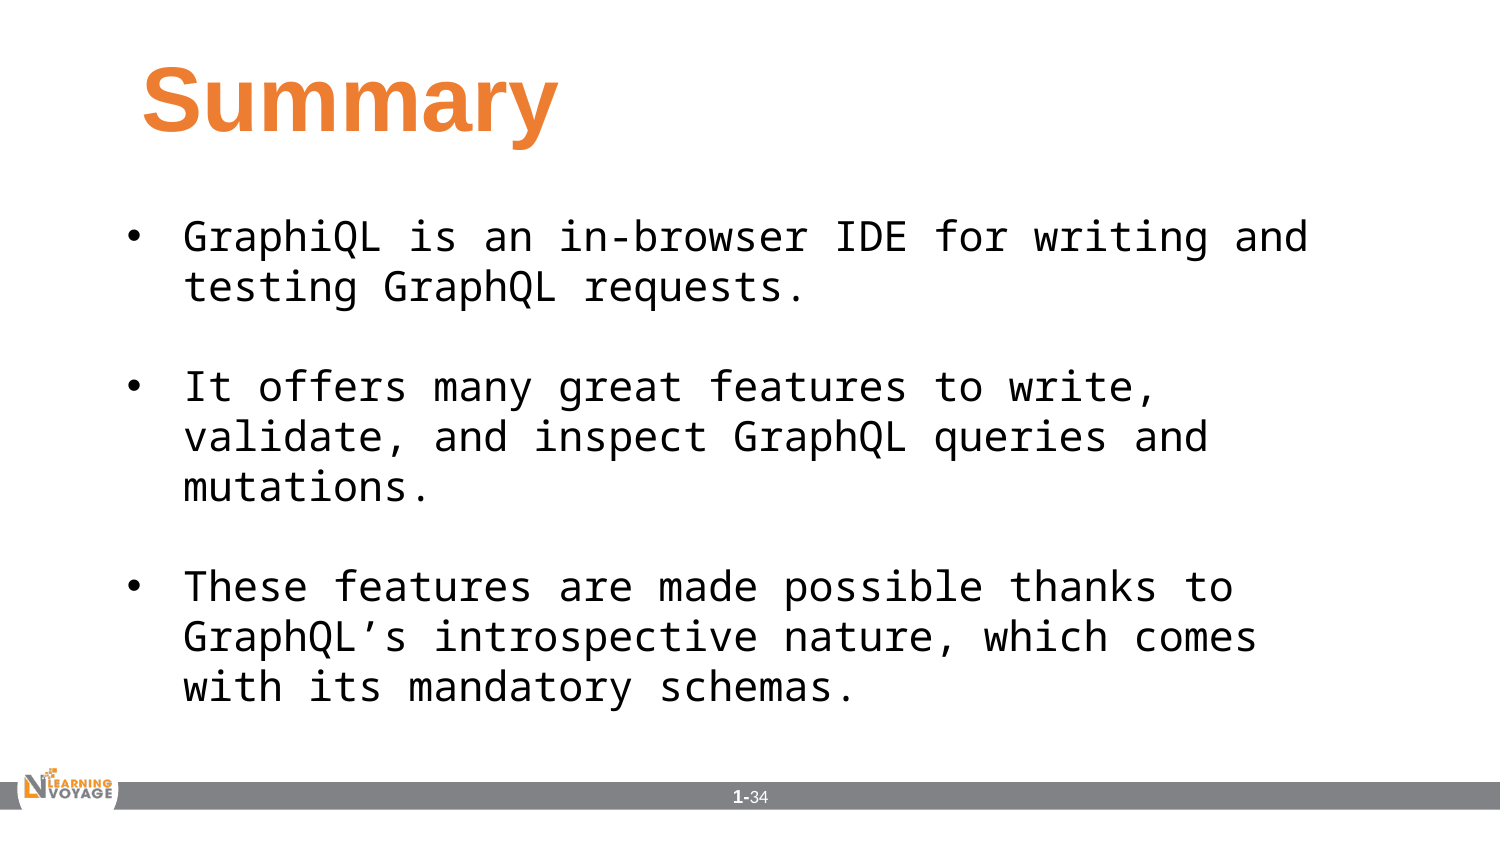

Summary
GraphiQL is an in-browser IDE for writing and testing GraphQL requests.

It offers many great features to write, validate, and inspect GraphQL queries and mutations.

These features are made possible thanks to GraphQL’s introspective nature, which comes with its mandatory schemas.
1-34